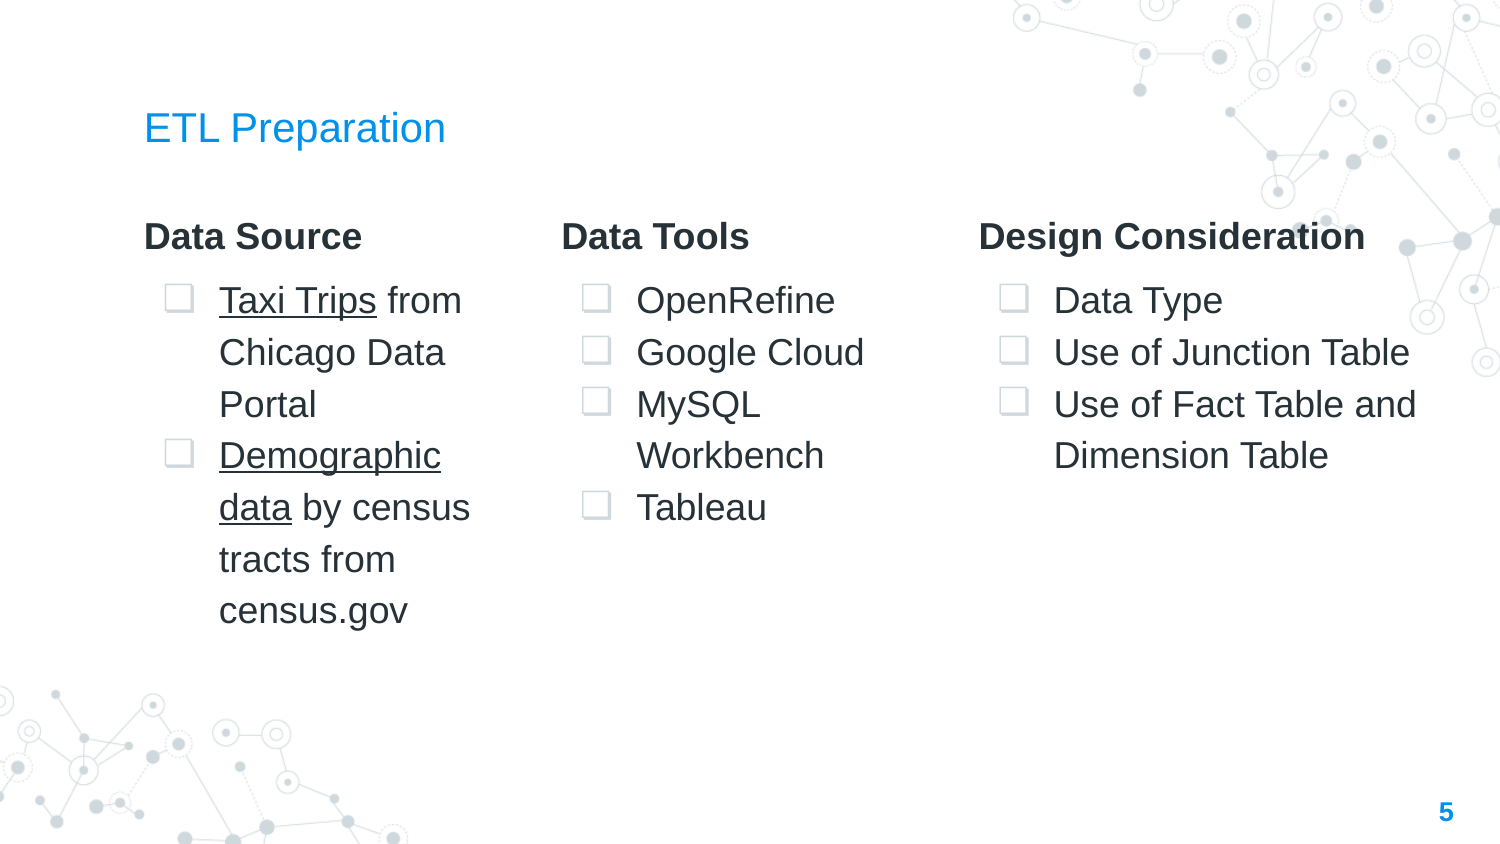

# ETL Preparation
Data Source
Taxi Trips from Chicago Data Portal
Demographic data by census tracts from census.gov
Data Tools
OpenRefine
Google Cloud
MySQL Workbench
Tableau

Design Consideration
Data Type
Use of Junction Table
Use of Fact Table and Dimension Table

5